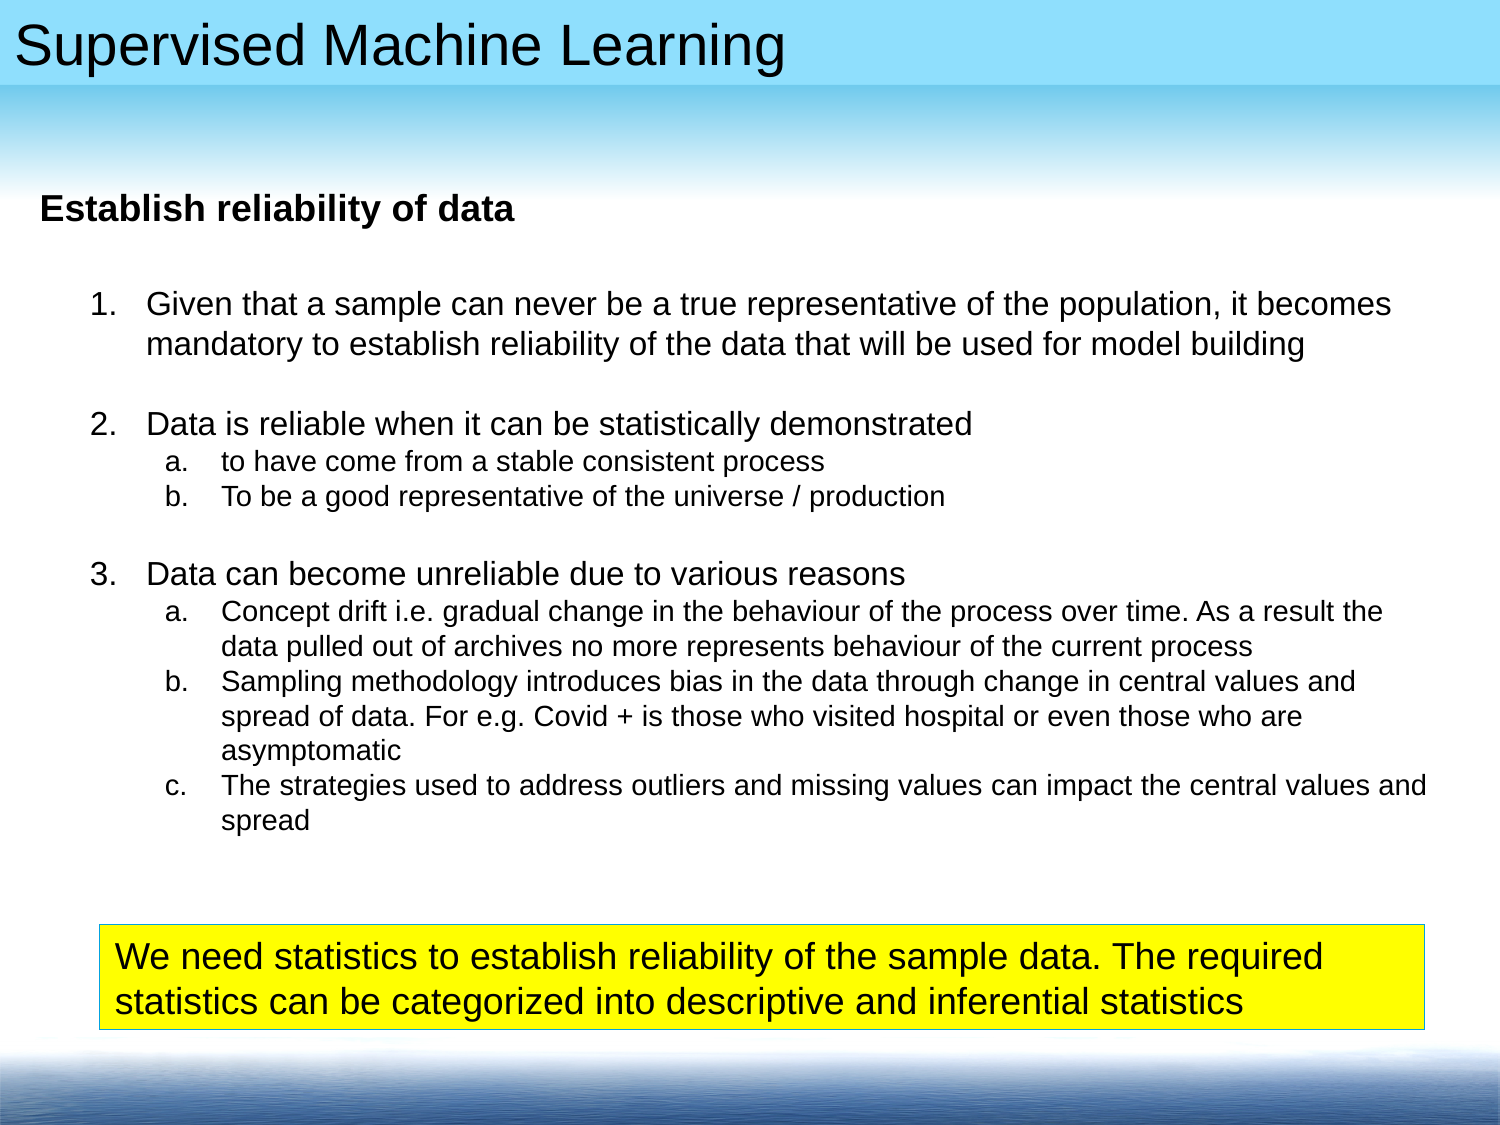

Establish reliability of data
Given that a sample can never be a true representative of the population, it becomes mandatory to establish reliability of the data that will be used for model building

Data is reliable when it can be statistically demonstrated
to have come from a stable consistent process
To be a good representative of the universe / production

Data can become unreliable due to various reasons
Concept drift i.e. gradual change in the behaviour of the process over time. As a result the data pulled out of archives no more represents behaviour of the current process
Sampling methodology introduces bias in the data through change in central values and spread of data. For e.g. Covid + is those who visited hospital or even those who are asymptomatic
The strategies used to address outliers and missing values can impact the central values and spread
We need statistics to establish reliability of the sample data. The required statistics can be categorized into descriptive and inferential statistics